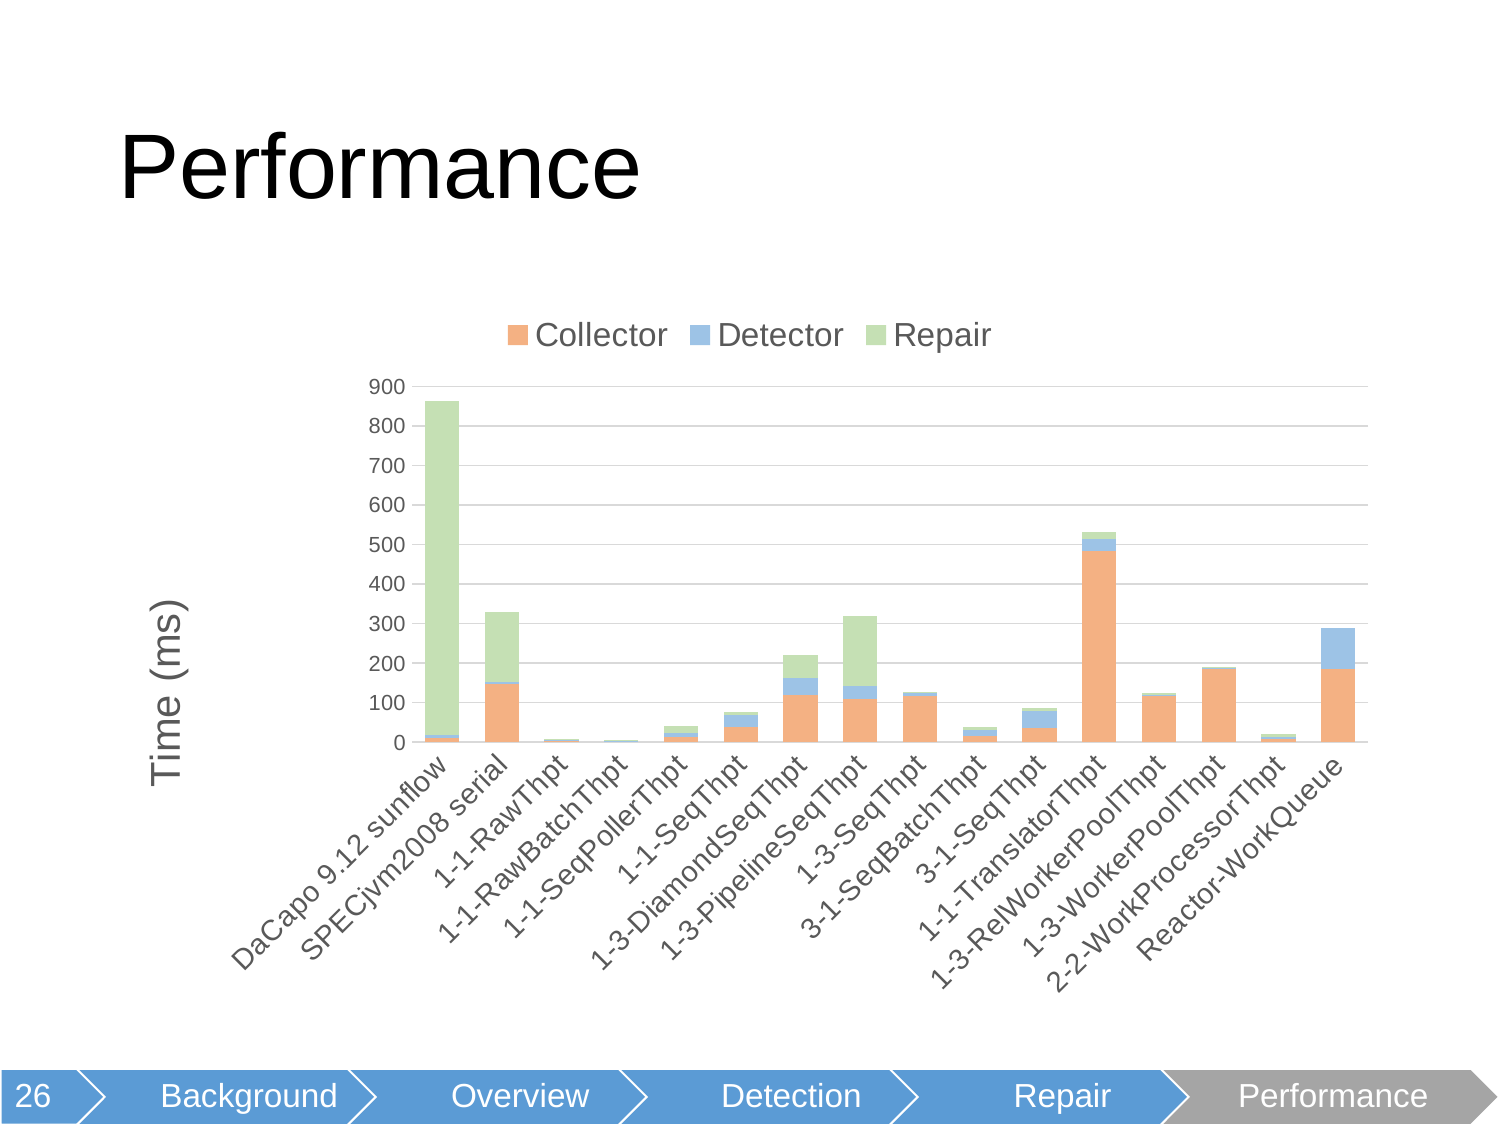

# Performance

### Chart

| Category | Collector | Detector | Repair |
|---|---|---|---|
| DaCapo 9.12 sunflow | 10.247528 | 9.054919 | 843.372261 |
| SPECjvm2008 serial | 146.742868 | 4.617556 | 179.206378 |
| 1-1-RawThpt | 4.378223 | 0.38727 | 2.876833 |
| 1-1-RawBatchThpt | 1.981931 | 0.366736 | 2.436483 |
| 1-1-SeqPollerThpt | 12.060093 | 12.349824 | 16.441336 |
| 1-1-SeqThpt | 37.403175 | 30.670867 | 8.302103 |
| 1-3-DiamondSeqThpt | 119.072231 | 43.603659 | 58.774865 |
| 1-3-PipelineSeqThpt | 109.164466 | 31.778278 | 179.42394 |
| 1-3-SeqThpt | 117.828145 | 5.556297 | 4.032008 |
| 3-1-SeqBatchThpt | 14.421928 | 16.473811 | 7.85889 |
| 3-1-SeqThpt | 36.496437 | 41.373906 | 8.077913 |
| 1-1-TranslatorThpt | 482.572156 | 32.388193 | 15.566505 |
| 1-3-RelWorkerPoolThpt | 119.718389 | 0.599585 | 3.734972 |
| 1-3-WorkerPoolThpt | 186.306593 | 0.688917 | 3.912369 |
| 2-2-WorkProcessorThpt | 8.267306 | 4.097381 | 8.409309 |
| Reactor-WorkQueue | 186.121501 | 103.434765 | None |
26
Background
Overview
Detection
Repair
Performance